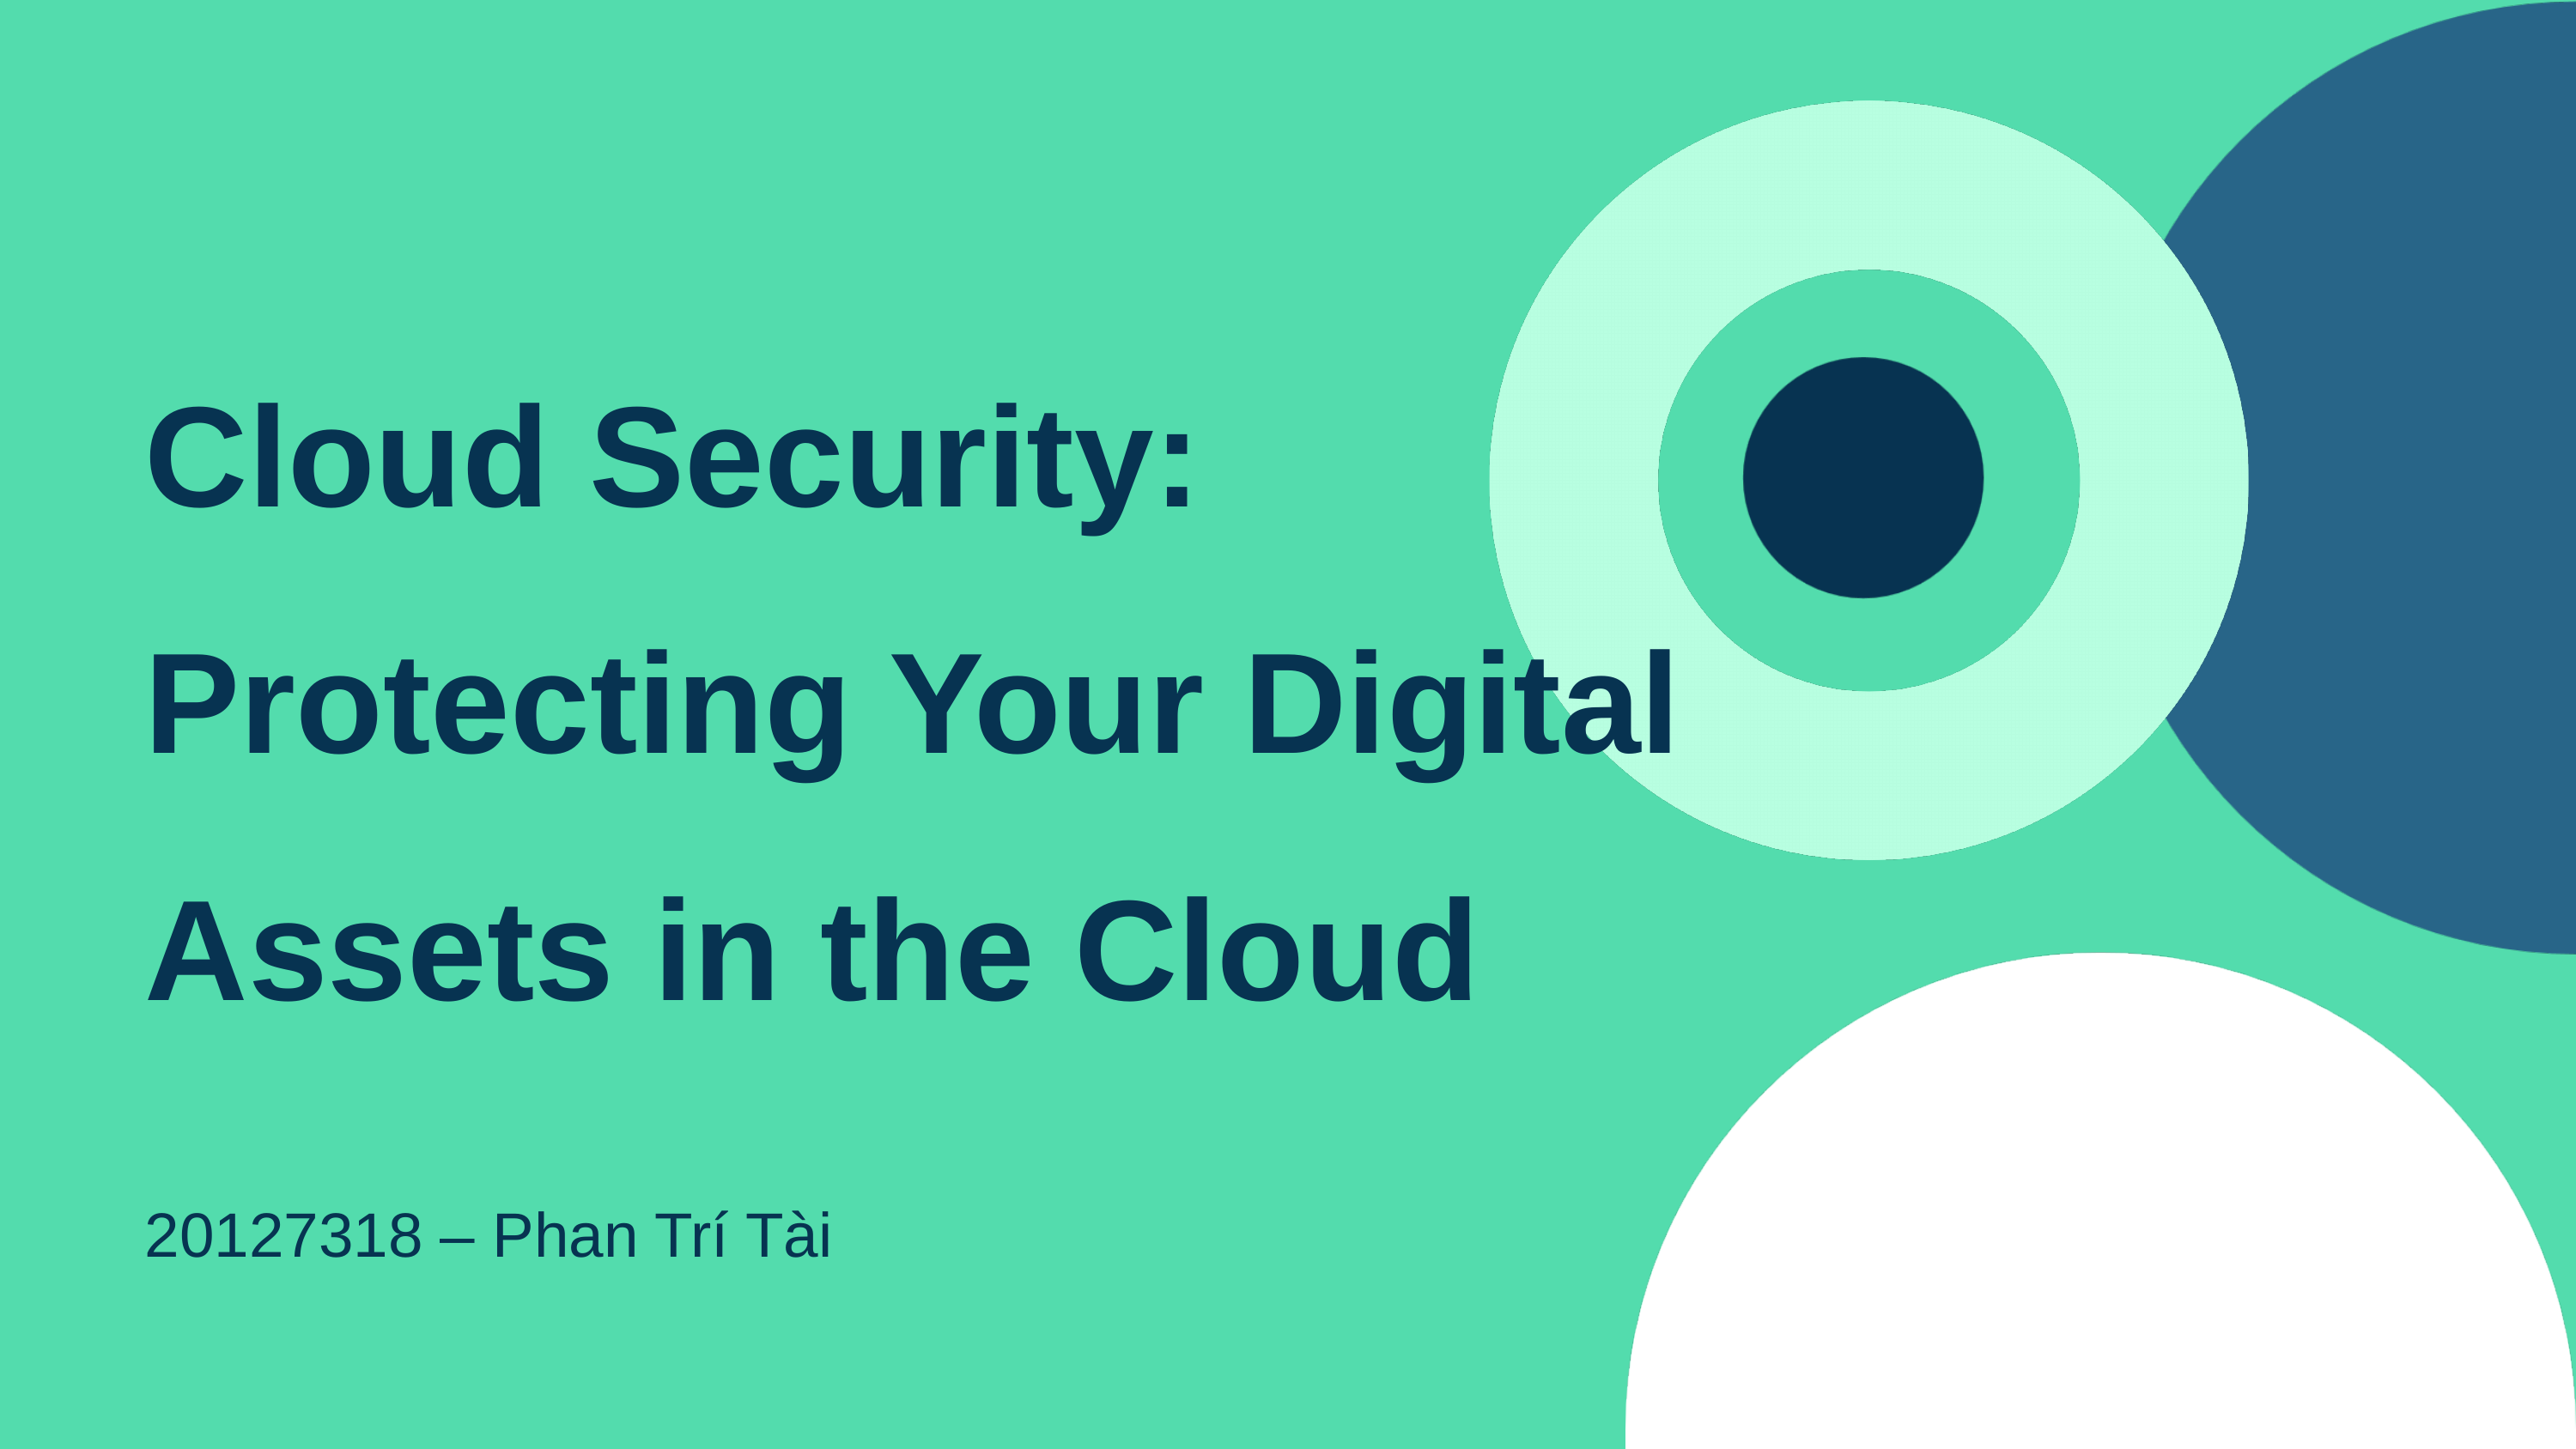

Cloud Security: Protecting Your Digital Assets in the Cloud
20127318 – Phan Trí Tài